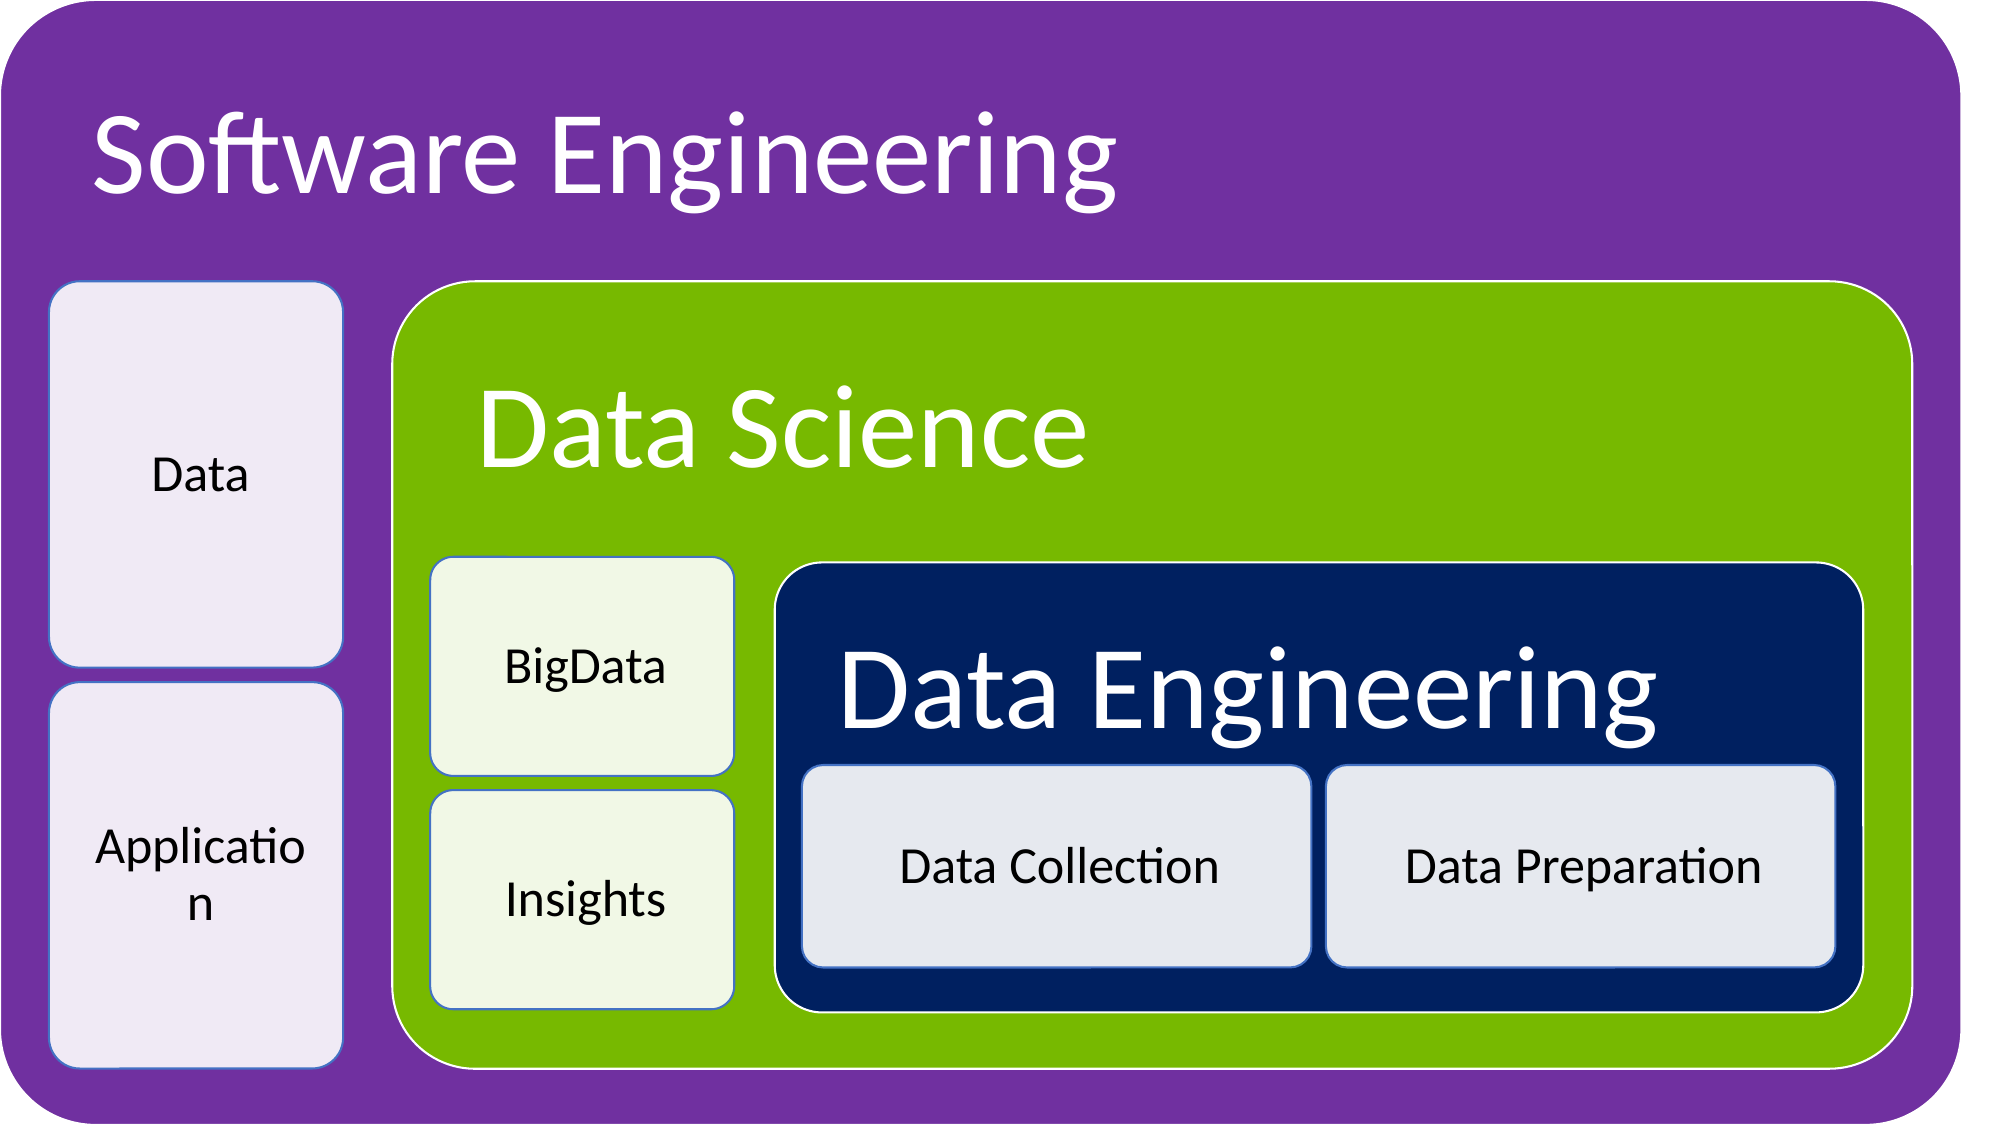

Software Engineering
Data
Application
Data Science
BigData
Insights
Data Engineering
Data Collection
Data Preparation